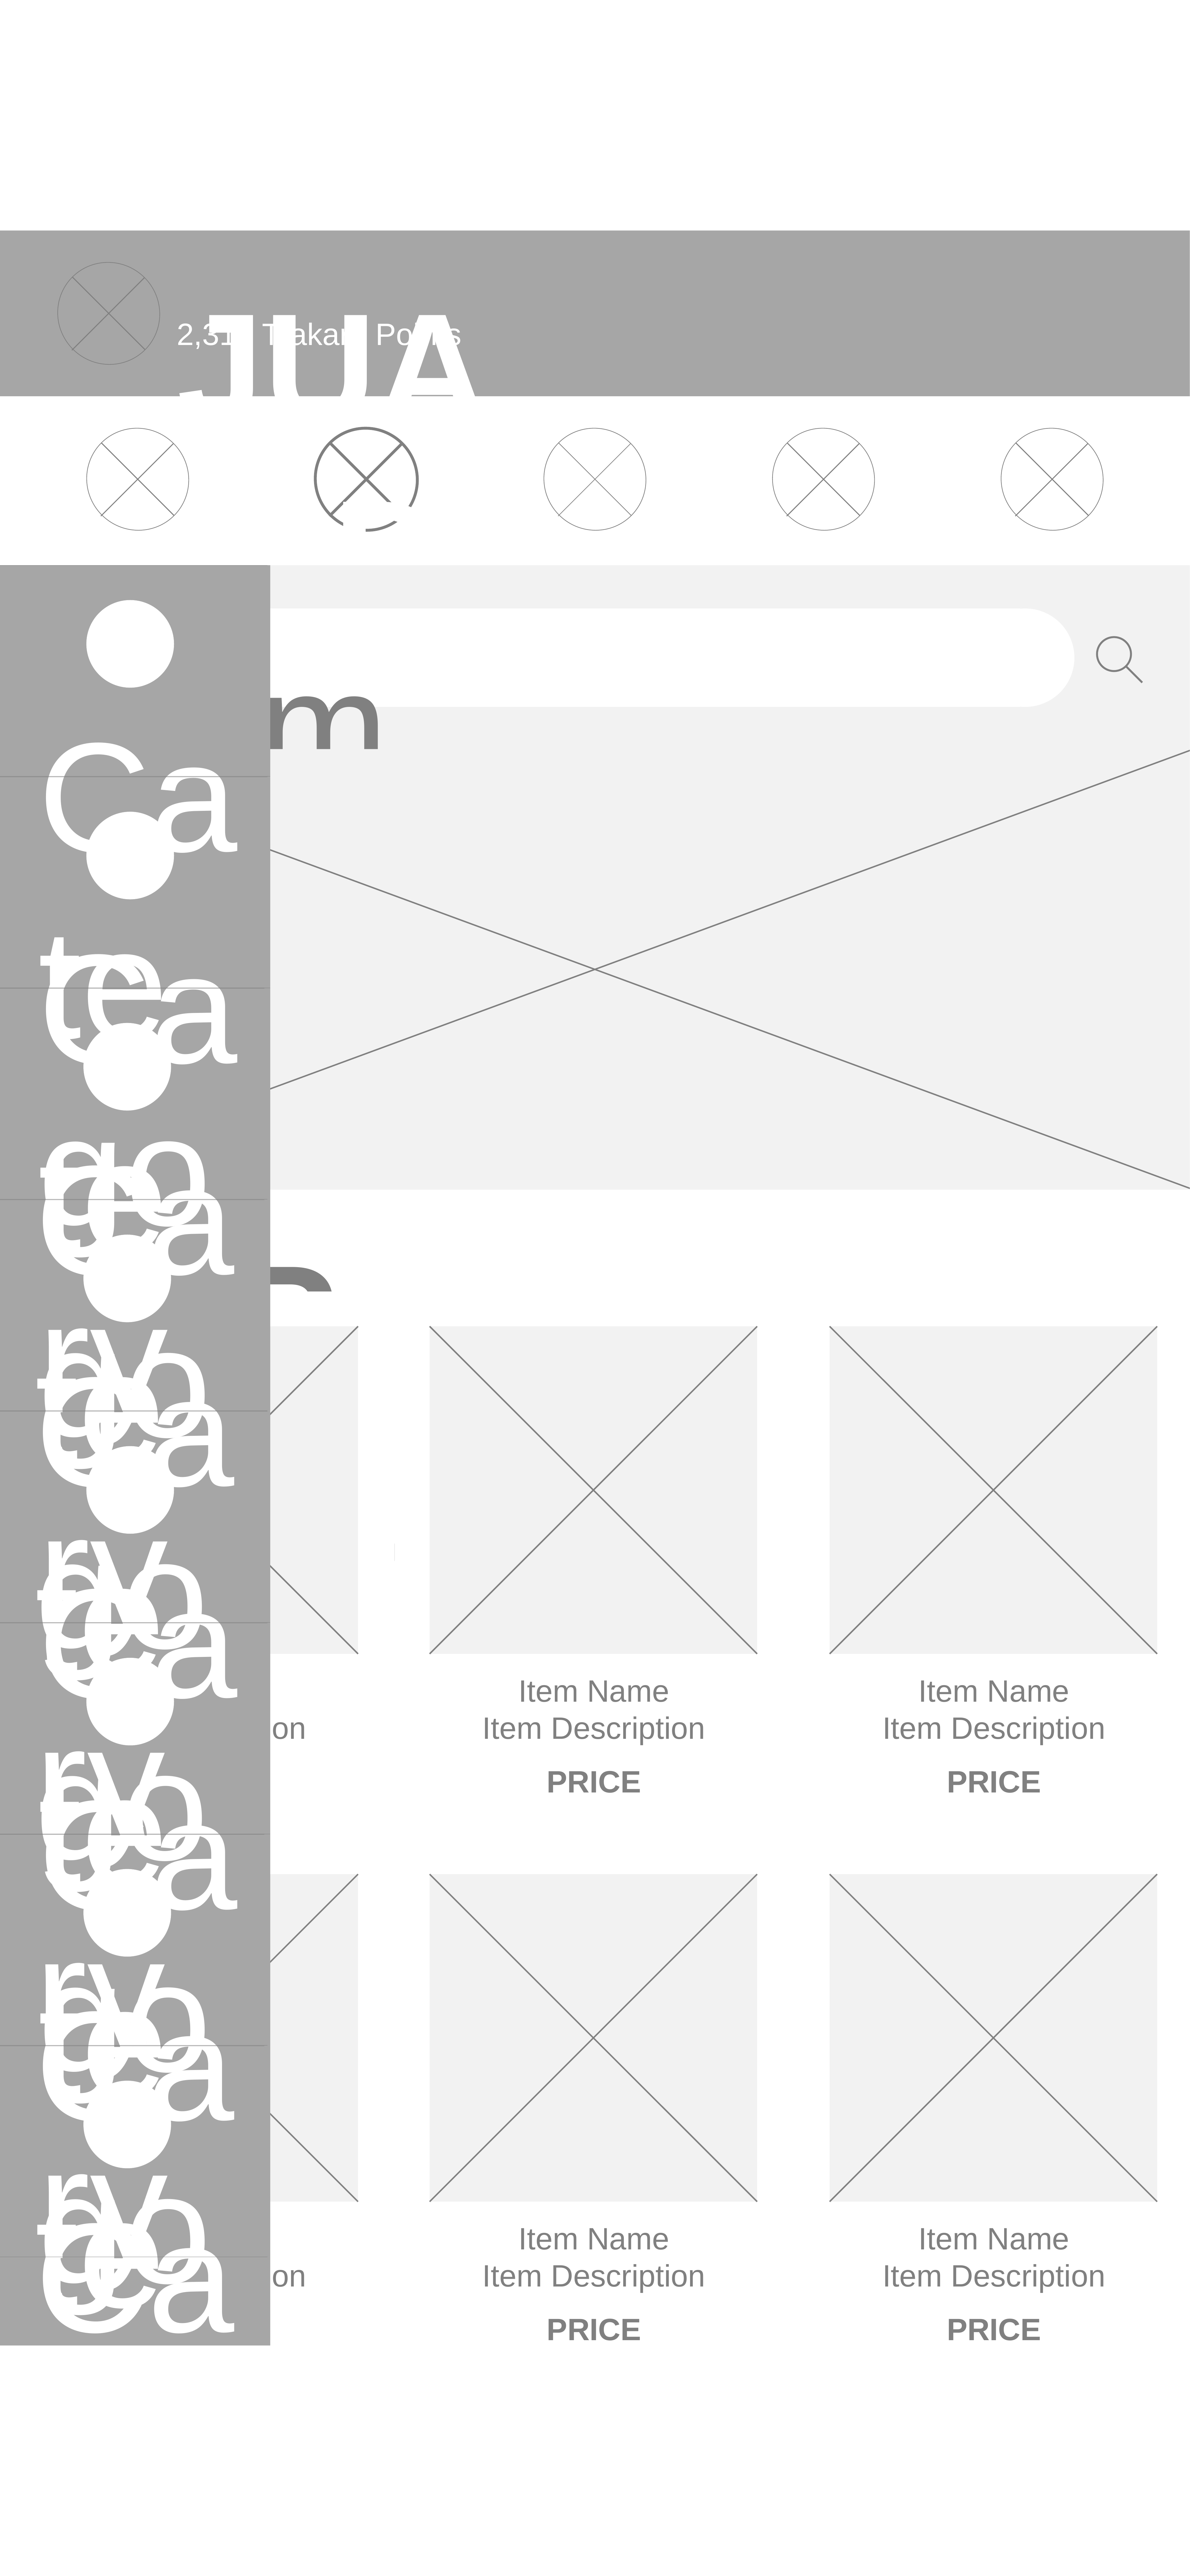

JUAN DE LA CRUZ
2,312 Trakaro Points

Category

Item Search

Category

Category

Category
TOP SELLERS

Category

Category
Item Name
Item Description
Item Name
Item Description
Item Name
Item Description
PRICE
PRICE
PRICE

Category

Category
Item Name
Item Description
Item Name
Item Description
Item Name
Item Description
PRICE
PRICE
PRICE